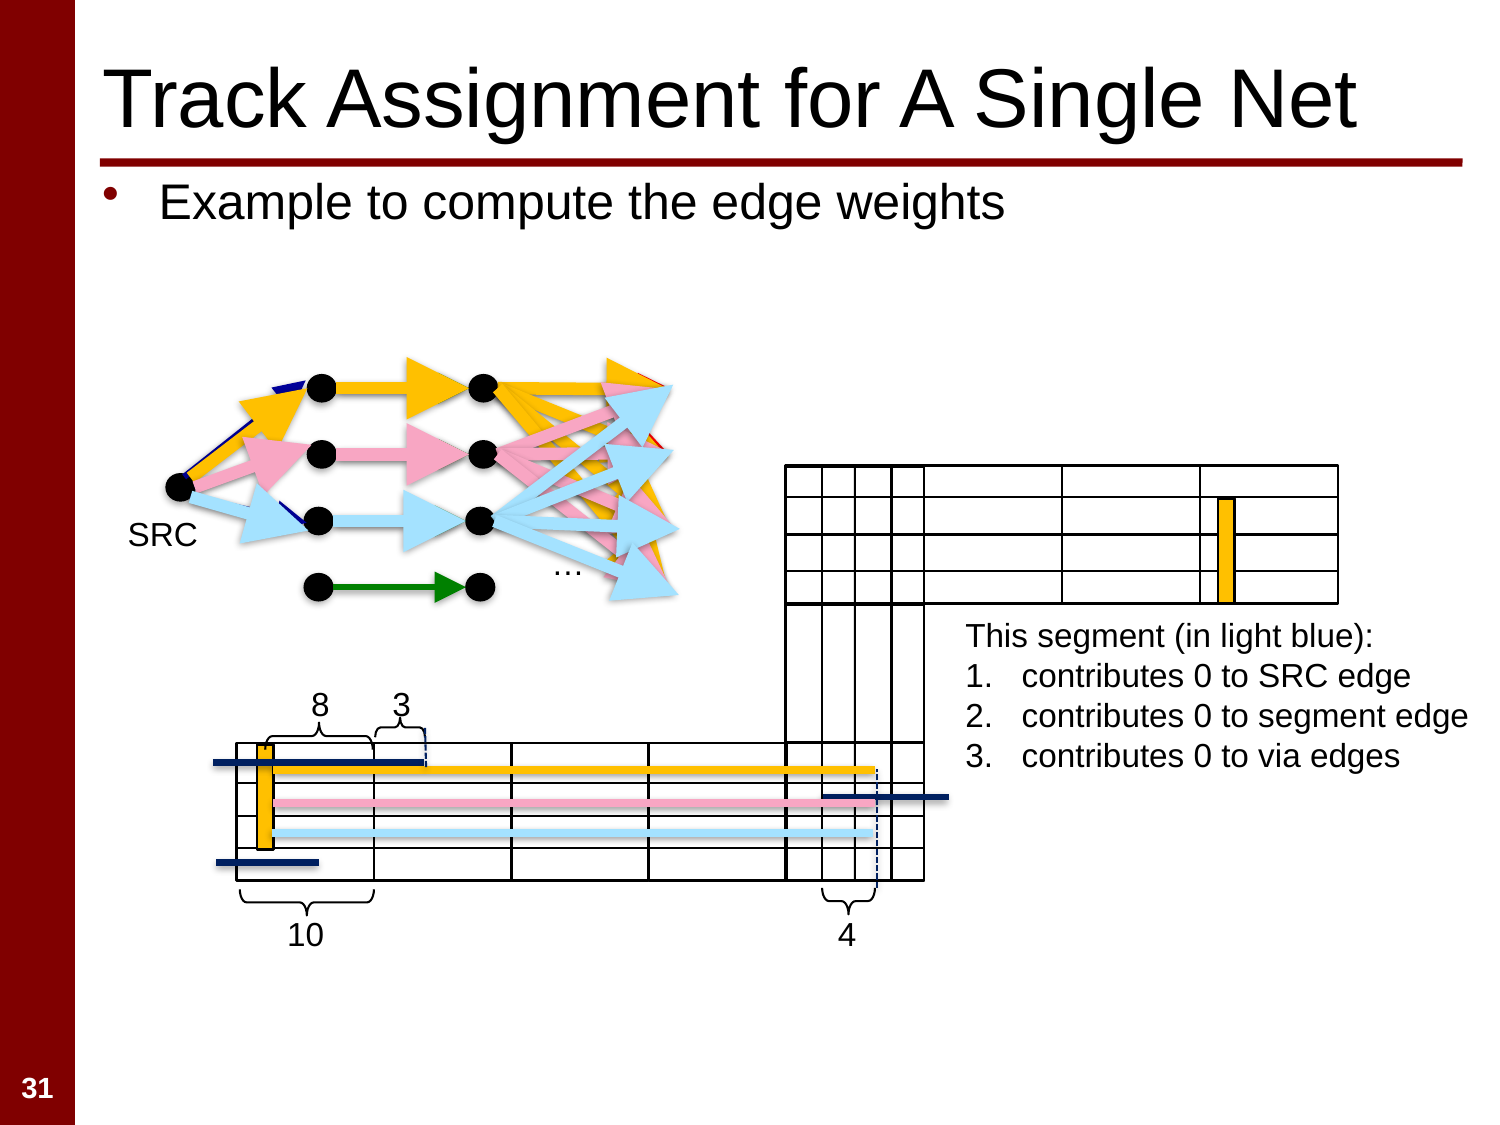

# Track Assignment for A Single Net
Example to compute the edge weights

SRC
…

This segment (in light blue):
contributes 0 to SRC edge
contributes 0 to segment edge
contributes 0 to via edges
This segment (in yellow):
contributes 8 to SRC edge
contributes 3 to segment edge
contributes 0 to via edges
This segment (in pink):
contributes 0 to SRC edge
contributes 0 to segment edge
contributes 4 to via edges
8

10
4
3